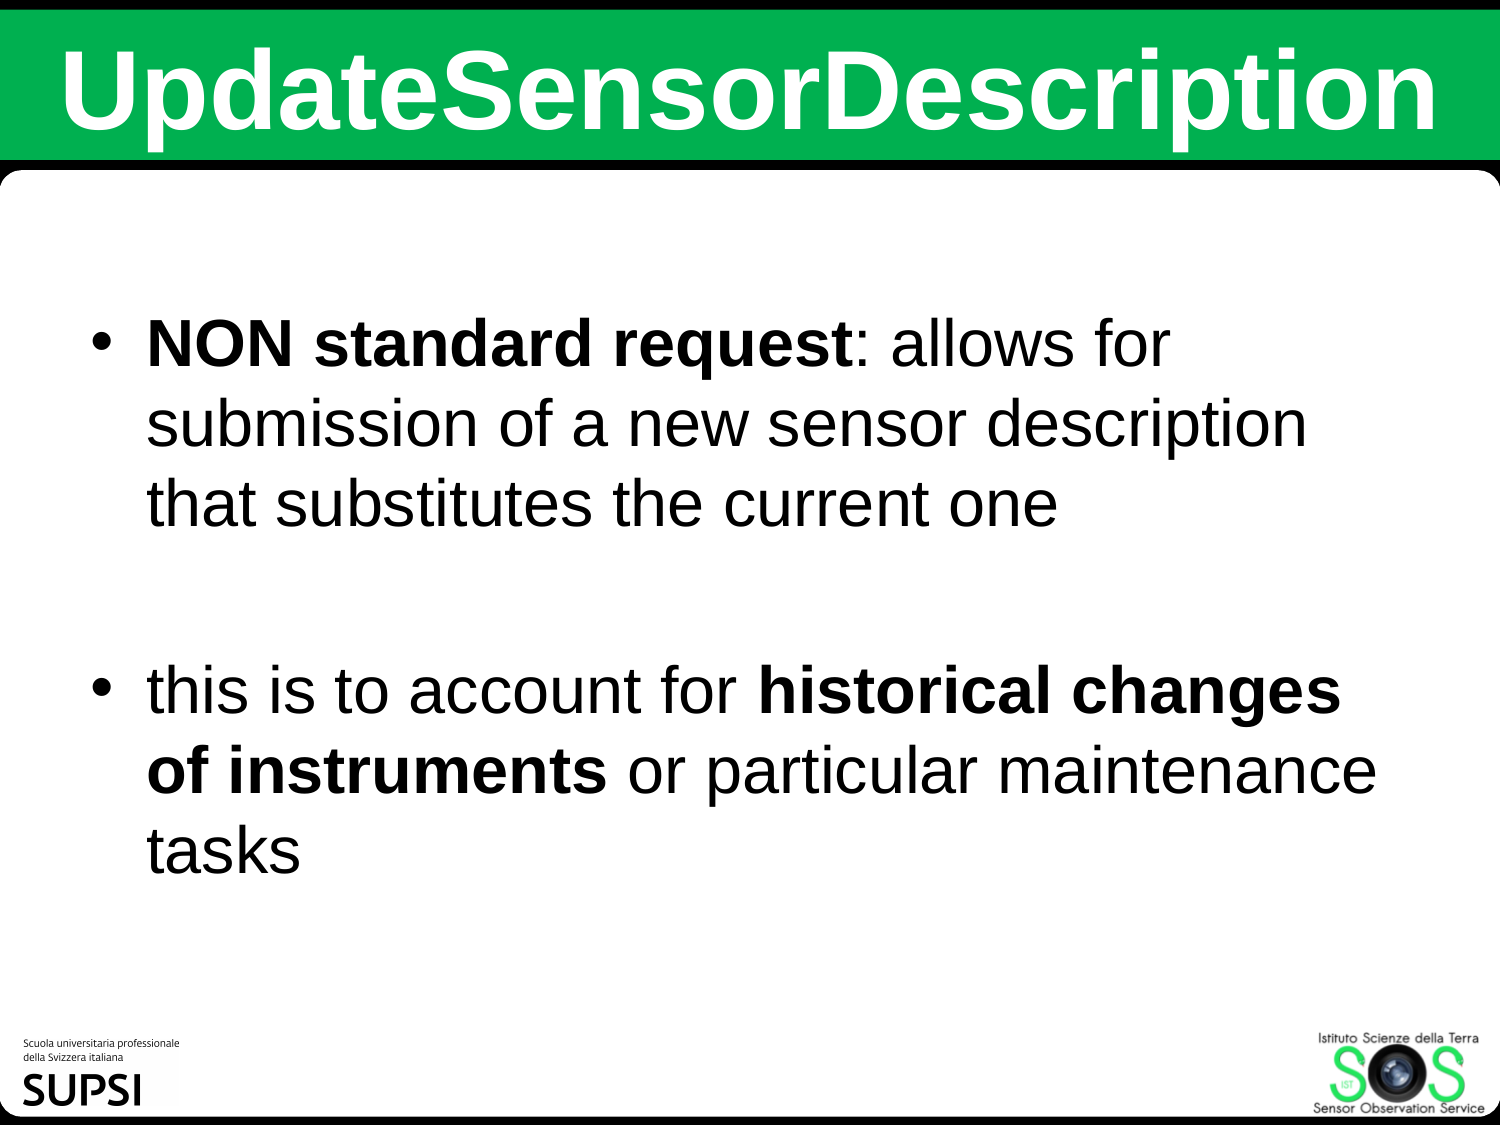

# UpdateSensorDescription

NON standard request: allows for submission of a new sensor description that substitutes the current one

this is to account for historical changes of instruments or particular maintenance tasks